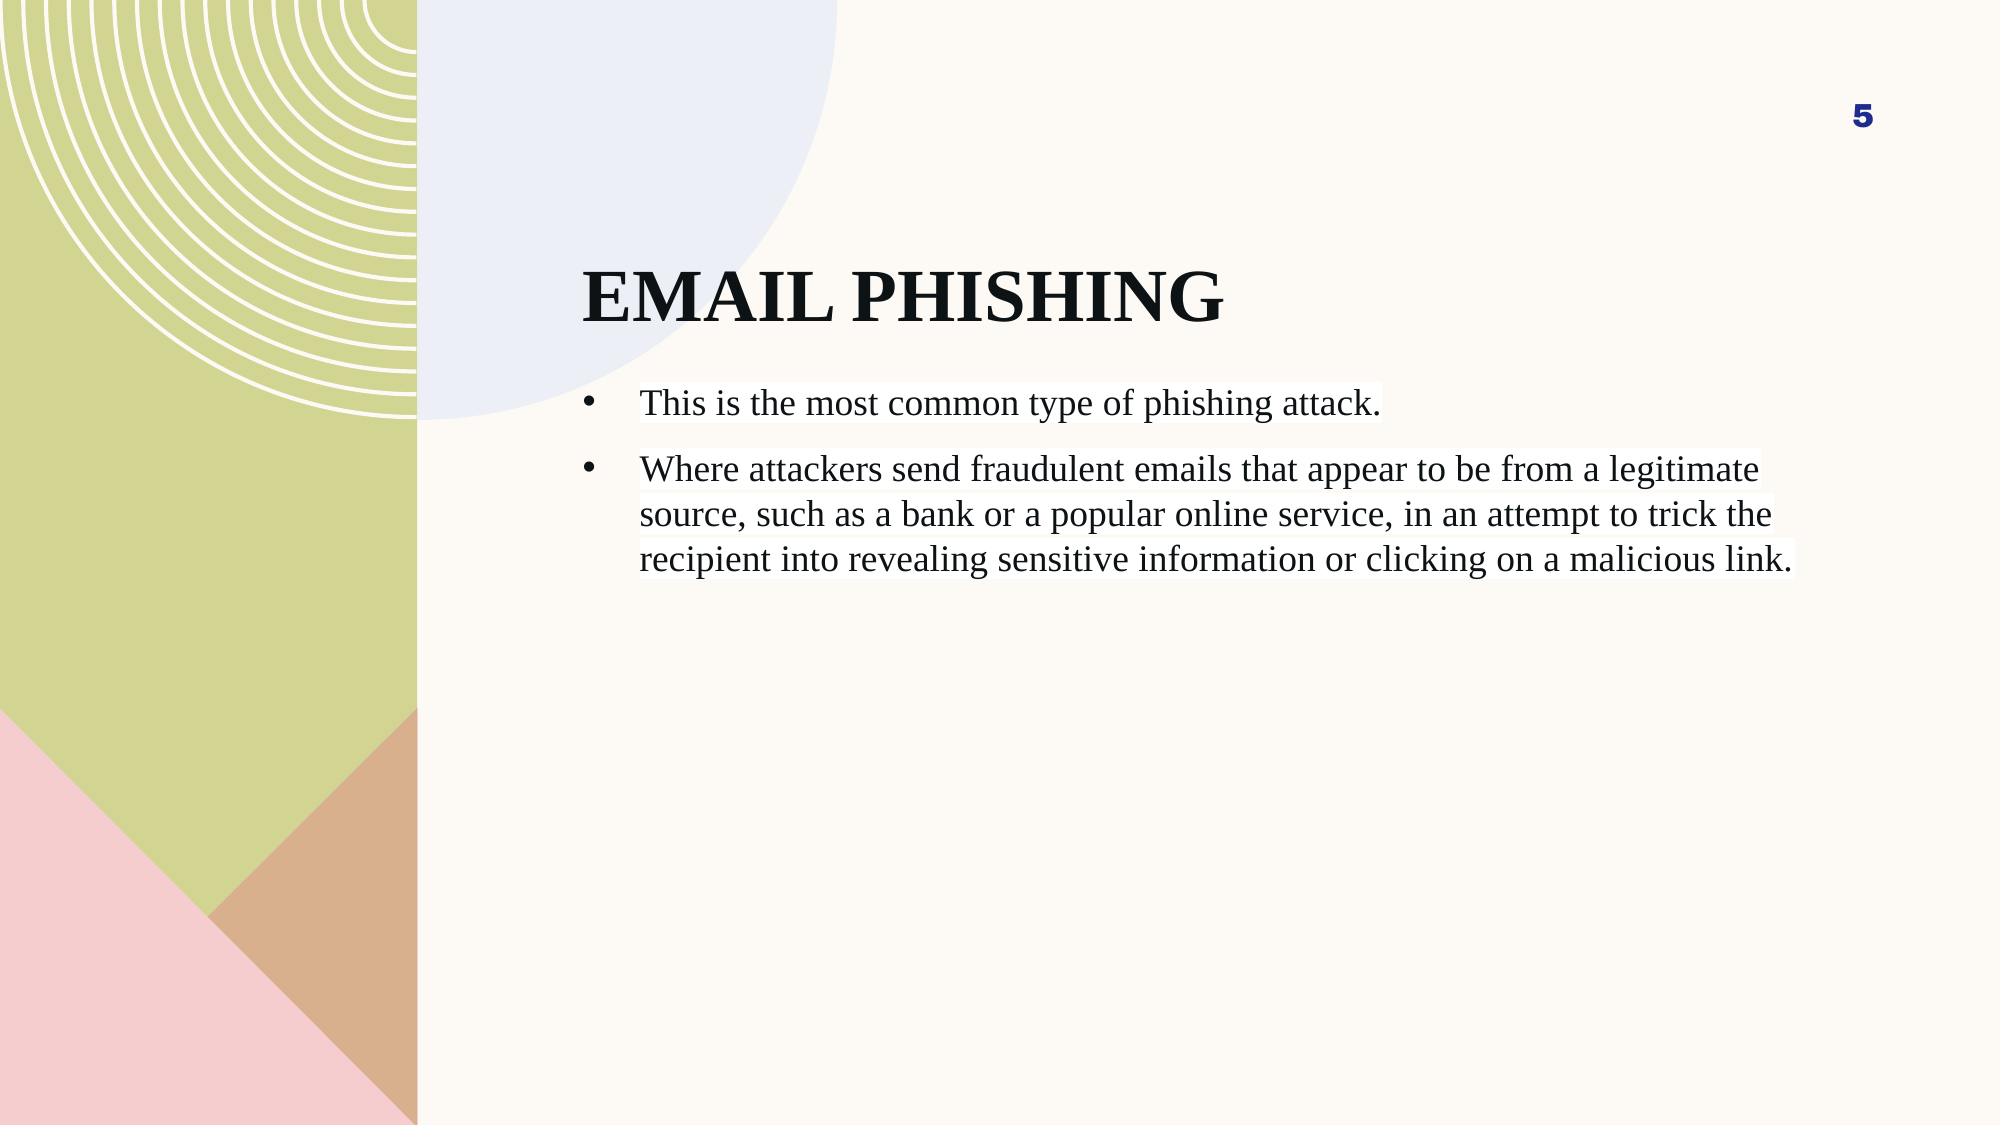

5
# EMAIL PHISHING
This is the most common type of phishing attack.
Where attackers send fraudulent emails that appear to be from a legitimate source, such as a bank or a popular online service, in an attempt to trick the recipient into revealing sensitive information or clicking on a malicious link.